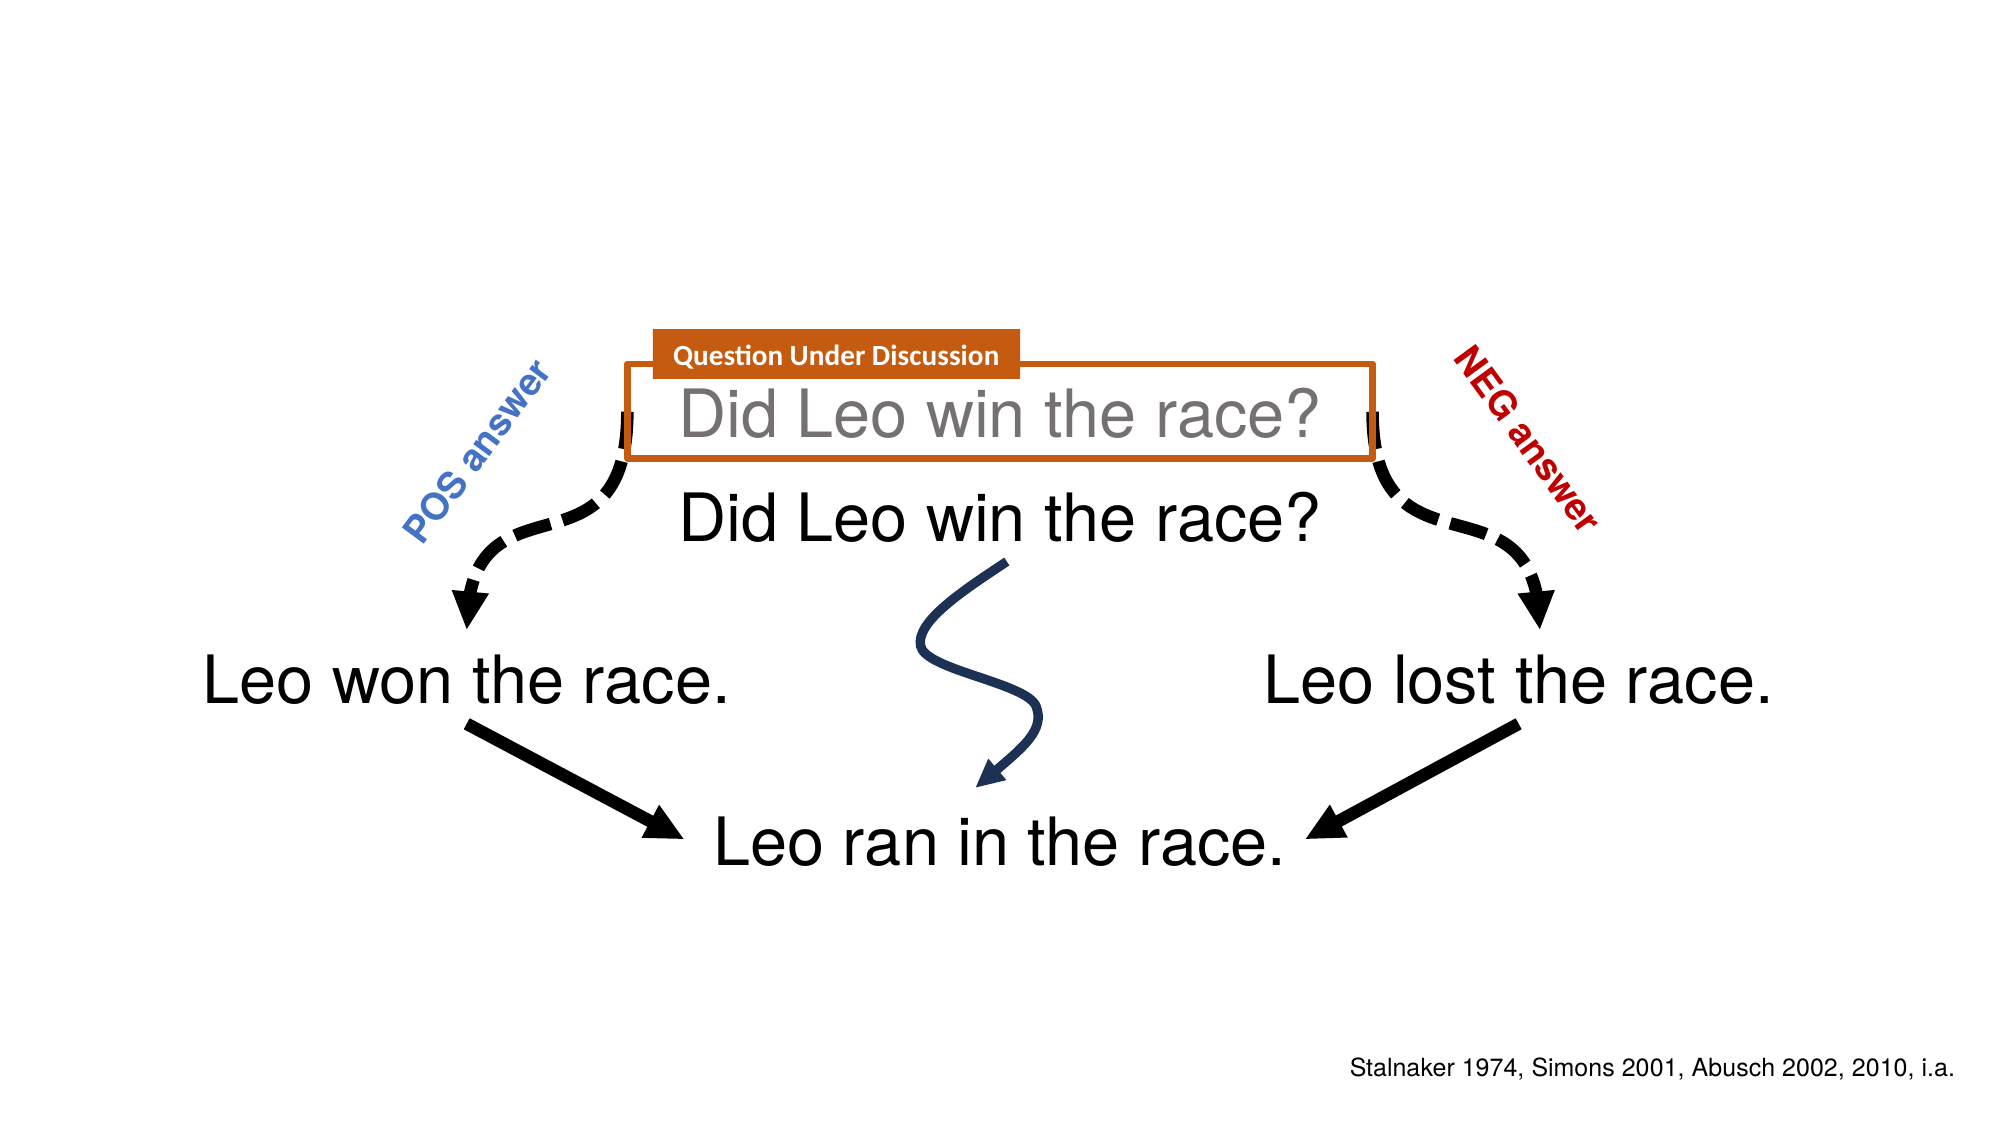

POS answer
Leo won the race.
NEG answer
Leo lost the race.
Question Under Discussion
Did Leo win the race?
Did Leo win the race?

Leo ran in the race.
Stalnaker 1974, Simons 2001, Abusch 2002, 2010, i.a.